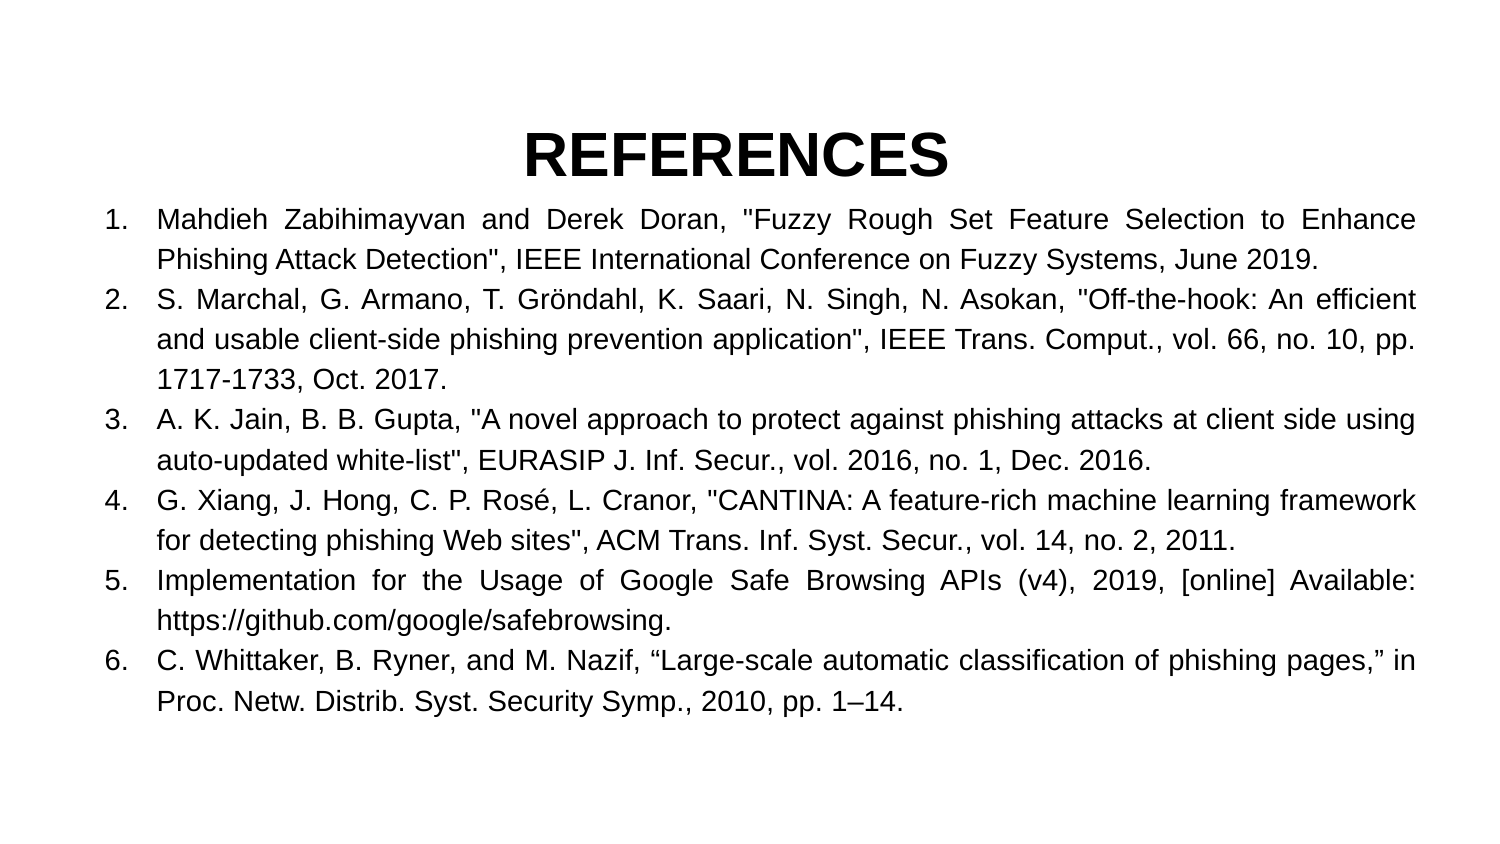

# REFERENCES
Mahdieh Zabihimayvan and Derek Doran, "Fuzzy Rough Set Feature Selection to Enhance Phishing Attack Detection", IEEE International Conference on Fuzzy Systems, June 2019.
S. Marchal, G. Armano, T. Gröndahl, K. Saari, N. Singh, N. Asokan, "Off-the-hook: An efficient and usable client-side phishing prevention application", IEEE Trans. Comput., vol. 66, no. 10, pp. 1717-1733, Oct. 2017.
A. K. Jain, B. B. Gupta, "A novel approach to protect against phishing attacks at client side using auto-updated white-list", EURASIP J. Inf. Secur., vol. 2016, no. 1, Dec. 2016.
G. Xiang, J. Hong, C. P. Rosé, L. Cranor, "CANTINA: A feature-rich machine learning framework for detecting phishing Web sites", ACM Trans. Inf. Syst. Secur., vol. 14, no. 2, 2011.
Implementation for the Usage of Google Safe Browsing APIs (v4), 2019, [online] Available: https://github.com/google/safebrowsing.
C. Whittaker, B. Ryner, and M. Nazif, “Large-scale automatic classification of phishing pages,” in Proc. Netw. Distrib. Syst. Security Symp., 2010, pp. 1–14.